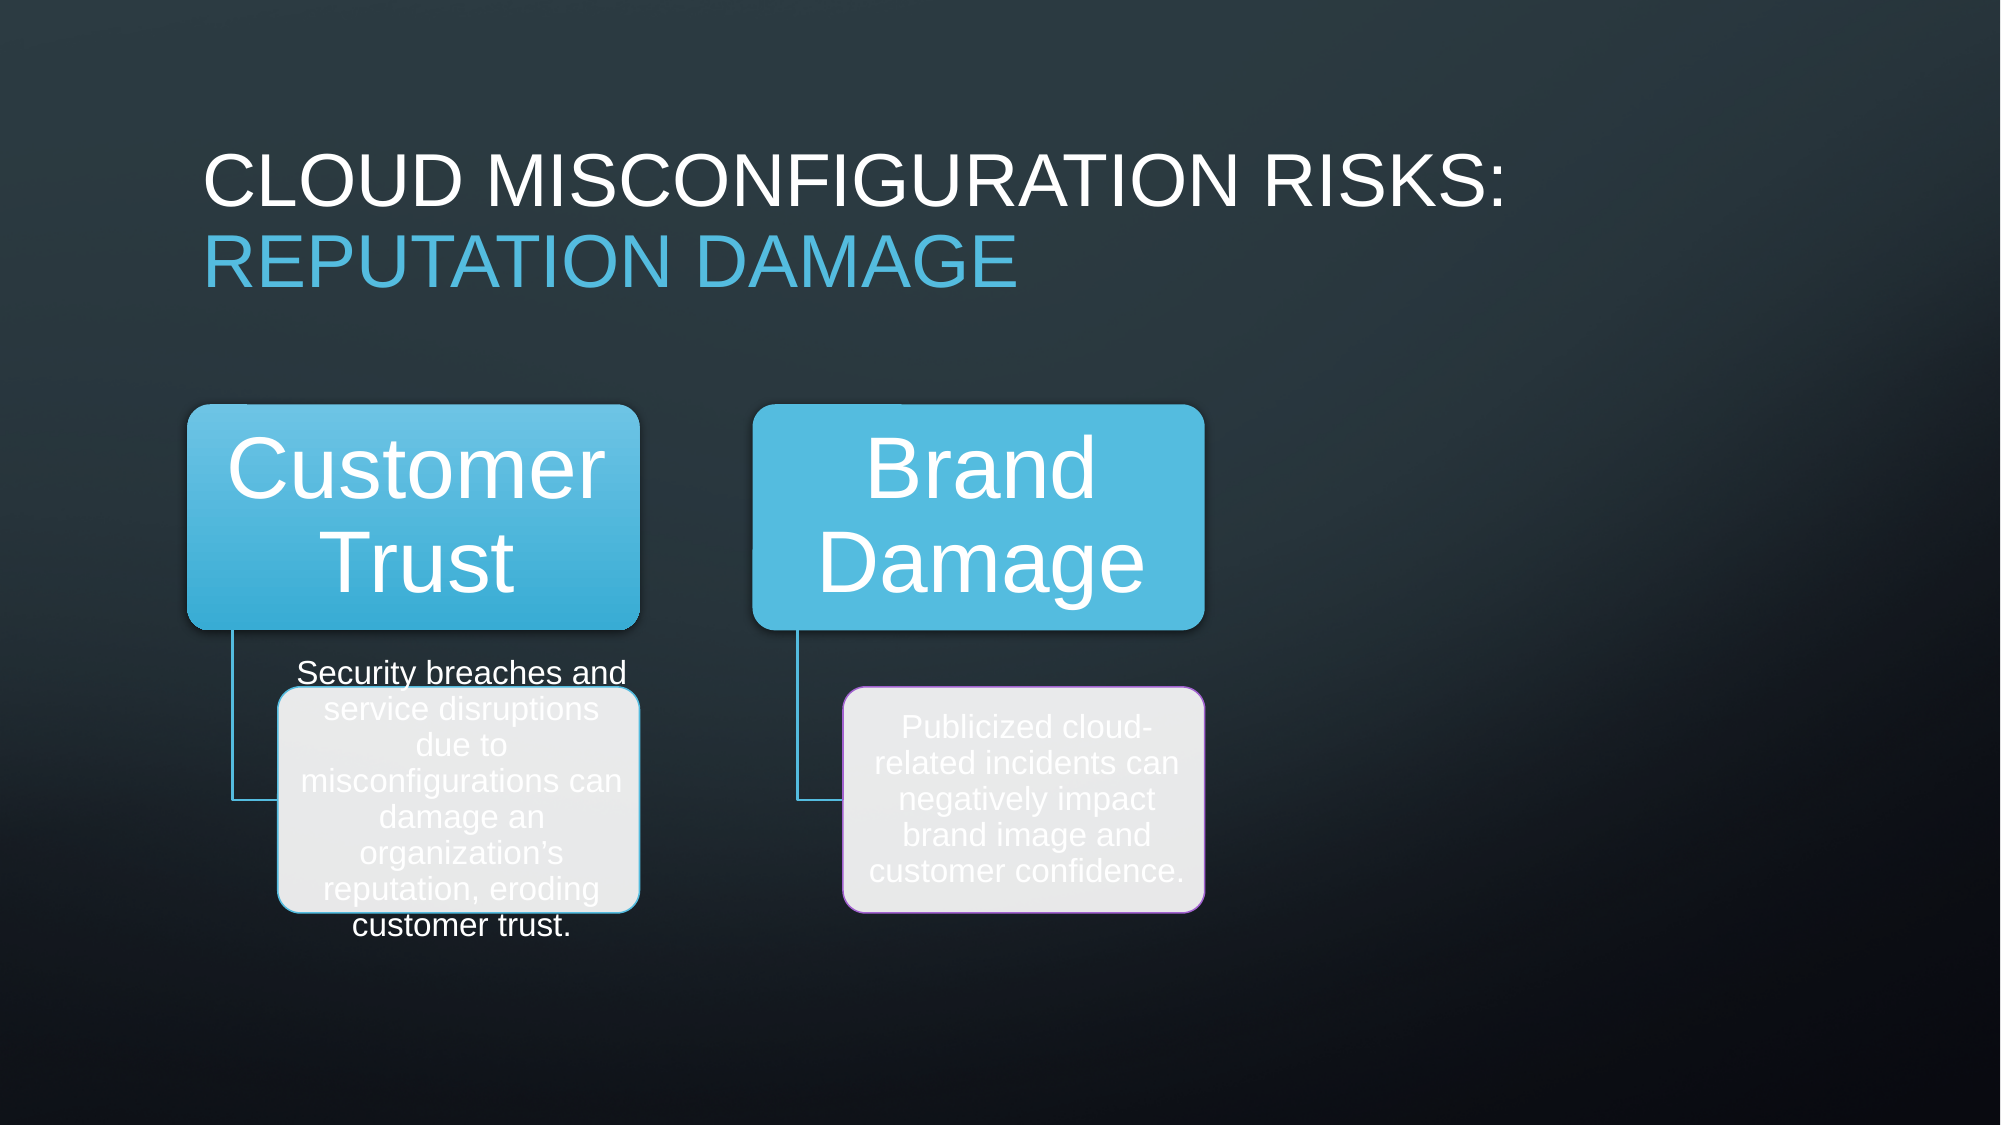

# Cloud Misconfiguration Risks: Reputation Damage
Customer Trust
Security breaches and service disruptions due to misconfigurations can damage an organization’s reputation, eroding customer trust.
Brand Damage
Publicized cloud-related incidents can negatively impact brand image and customer confidence.